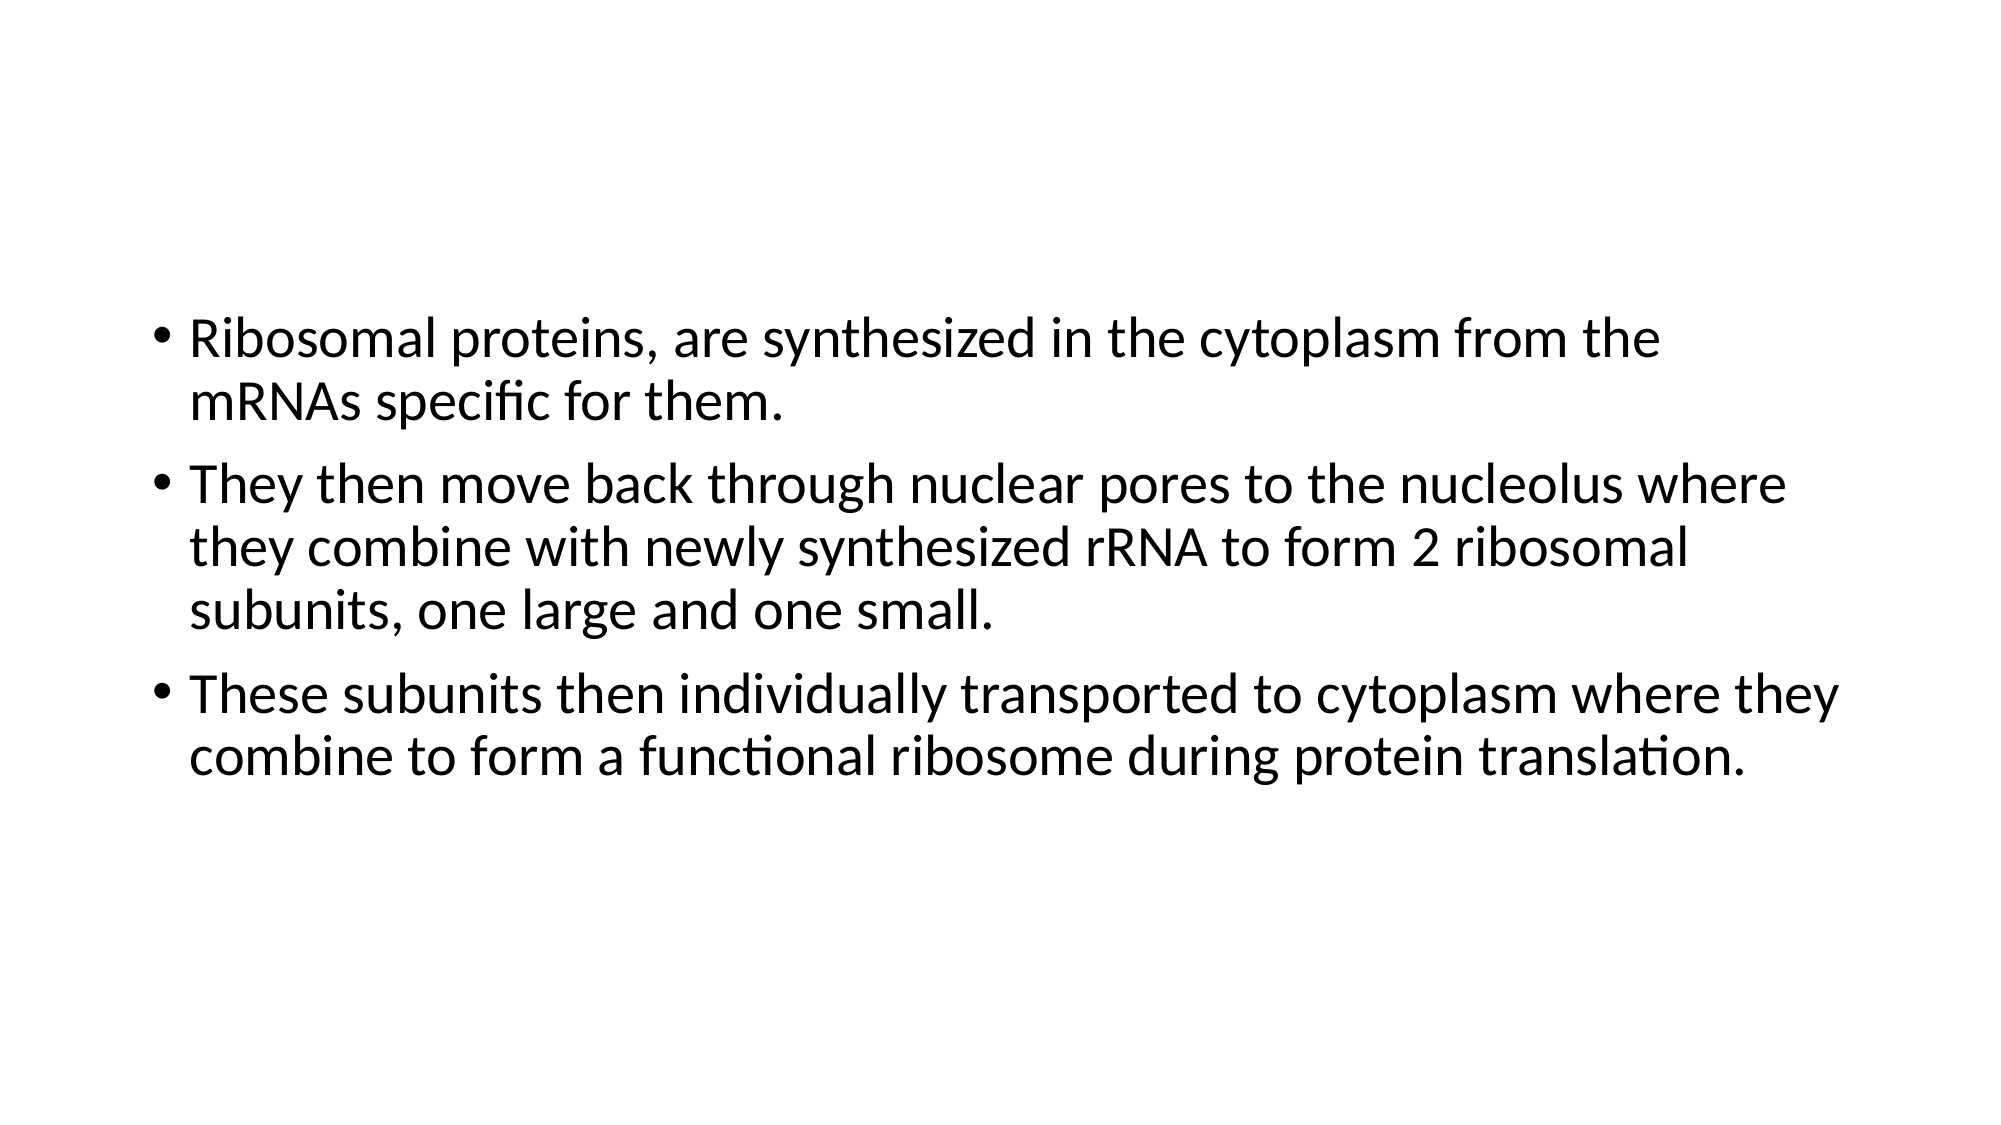

#
Ribosomal proteins, are synthesized in the cytoplasm from the mRNAs specific for them.
They then move back through nuclear pores to the nucleolus where they combine with newly synthesized rRNA to form 2 ribosomal subunits, one large and one small.
These subunits then individually transported to cytoplasm where they combine to form a functional ribosome during protein translation.